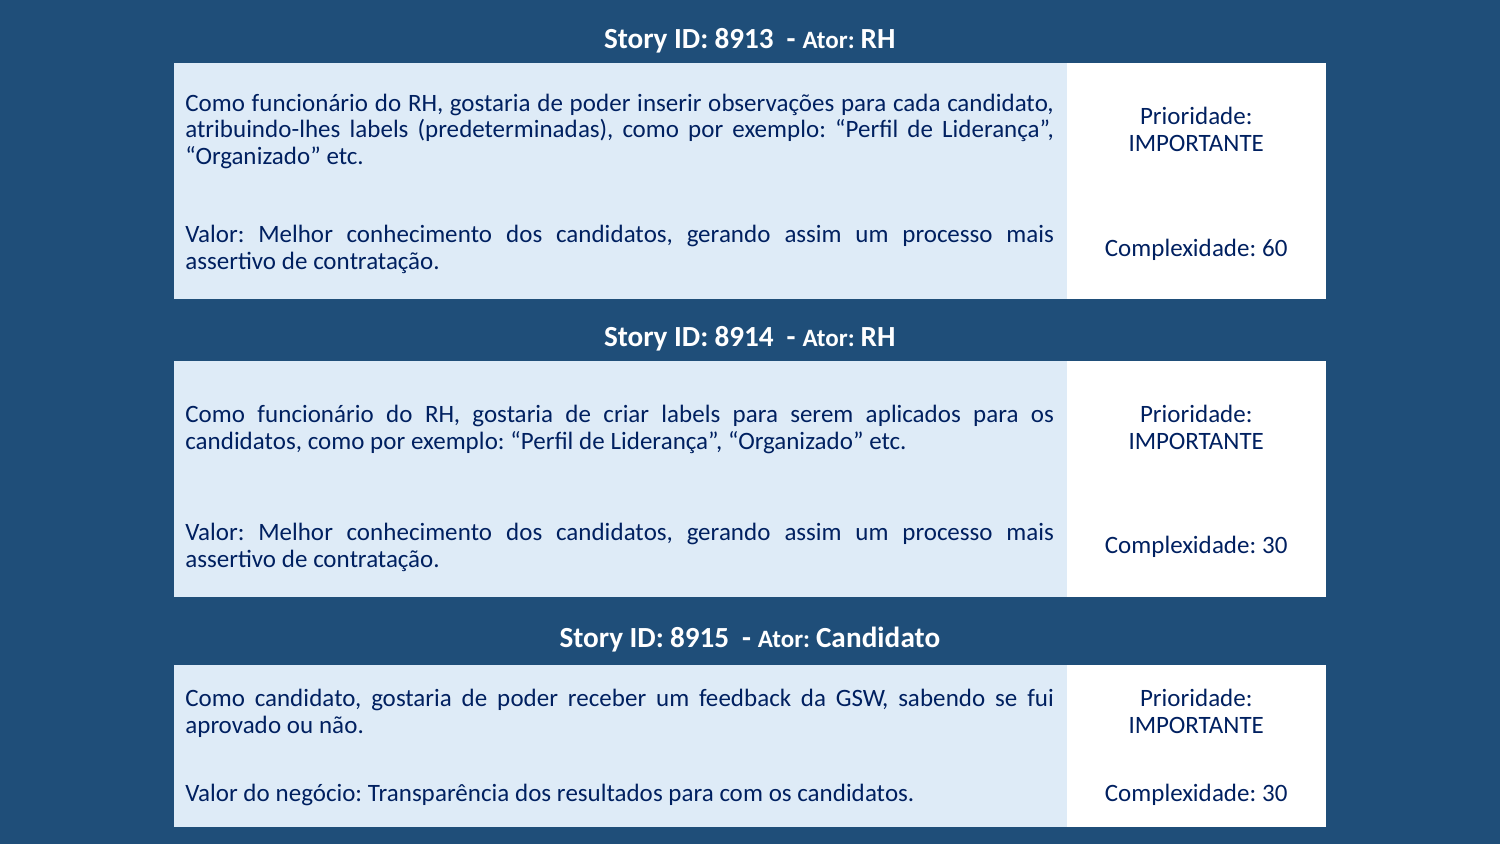

| Story ID: 8913 - Ator: RH |  |
| --- | --- |
| Como funcionário do RH, gostaria de poder inserir observações para cada candidato, atribuindo-lhes labels (predeterminadas), como por exemplo: “Perfil de Liderança”, “Organizado” etc. | Prioridade: IMPORTANTE |
| Valor: Melhor conhecimento dos candidatos, gerando assim um processo mais assertivo de contratação. | Complexidade: 60 |

| Story ID: 8914 - Ator: RH |  |
| --- | --- |
| Como funcionário do RH, gostaria de criar labels para serem aplicados para os candidatos, como por exemplo: “Perfil de Liderança”, “Organizado” etc. | Prioridade: IMPORTANTE |
| Valor: Melhor conhecimento dos candidatos, gerando assim um processo mais assertivo de contratação. | Complexidade: 30 |
| Story ID: 8915 - Ator: Candidato |  |
| --- | --- |
| Como candidato, gostaria de poder receber um feedback da GSW, sabendo se fui aprovado ou não. | Prioridade: IMPORTANTE |
| Valor do negócio: Transparência dos resultados para com os candidatos. | Complexidade: 30 |